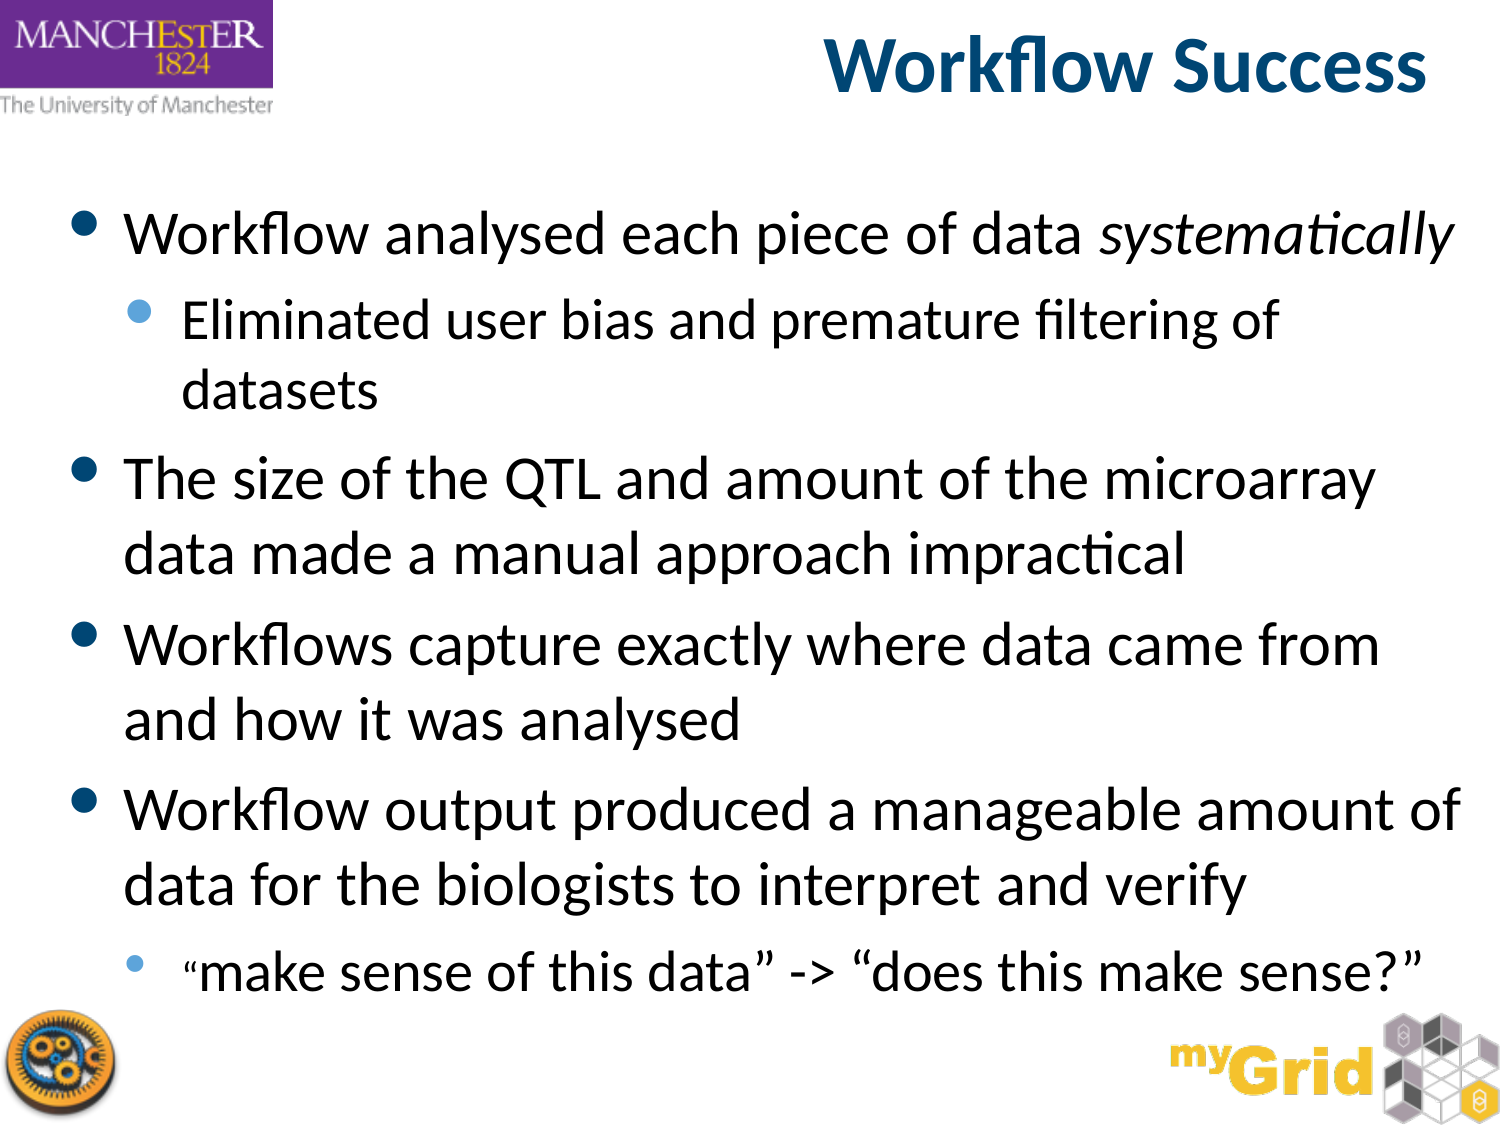

Workflow Success
Workflow analysed each piece of data systematically
Eliminated user bias and premature filtering of datasets
The size of the QTL and amount of the microarray data made a manual approach impractical
Workflows capture exactly where data came from and how it was analysed
Workflow output produced a manageable amount of data for the biologists to interpret and verify
“make sense of this data” -> “does this make sense?”